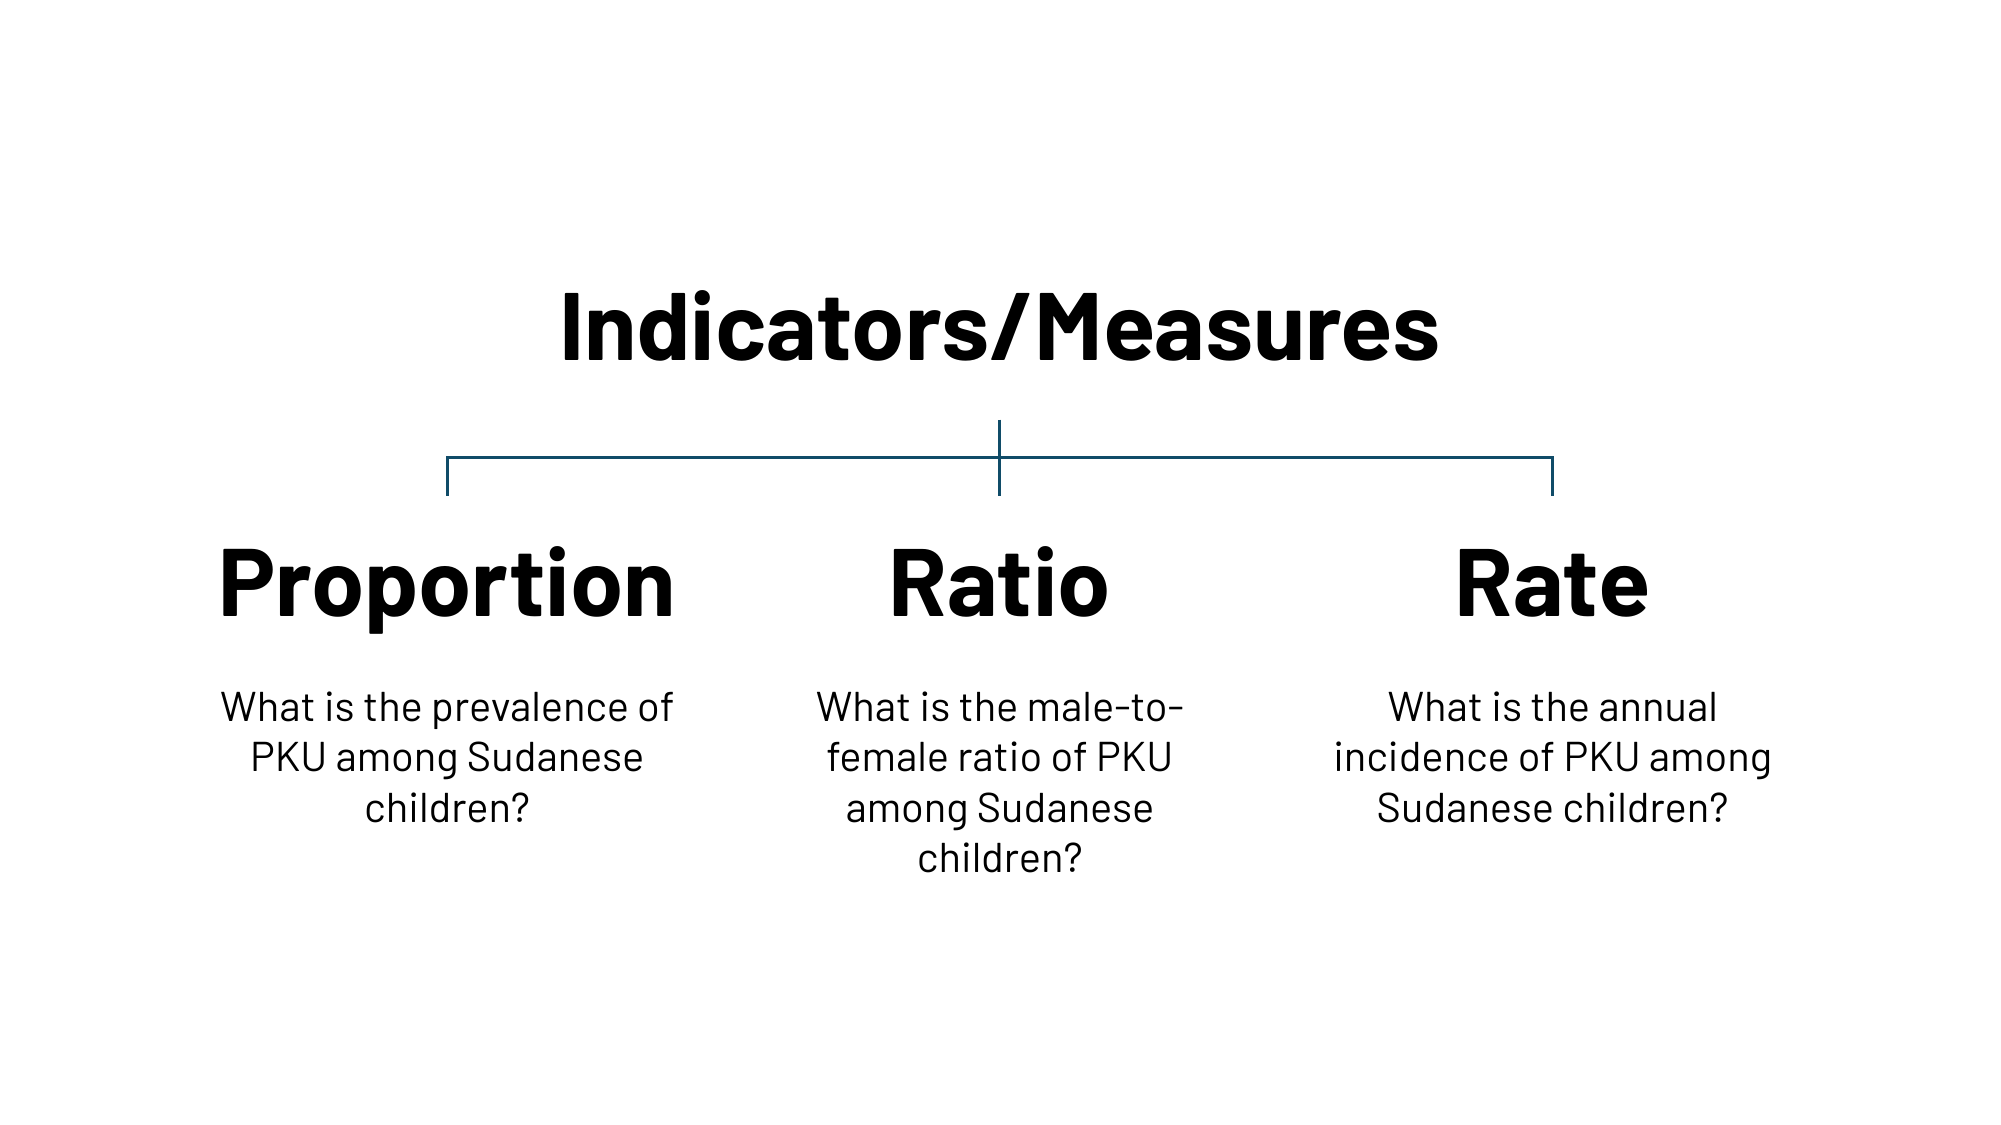

Indicators/Measures
Proportion
Ratio
Rate
What is the prevalence of PKU among Sudanese children?
What is the male-to-female ratio of PKU among Sudanese children?
What is the annual incidence of PKU among Sudanese children?